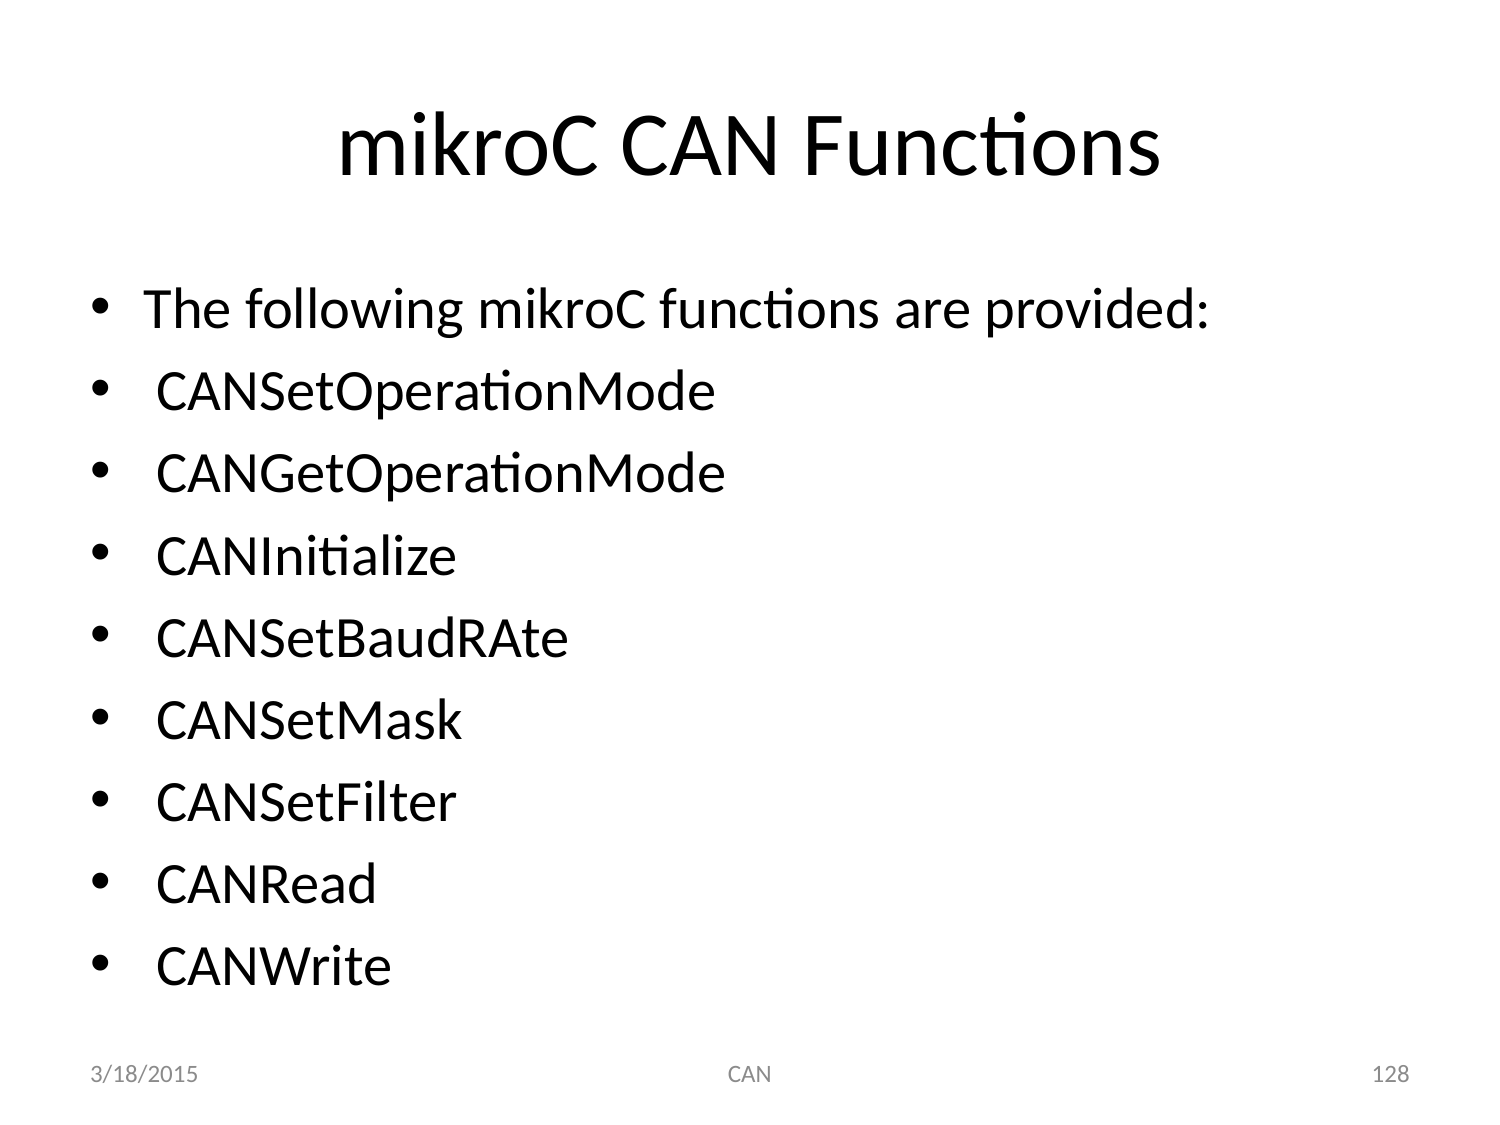

# mikroC CAN Functions
The following mikroC functions are provided:
 CANSetOperationMode
 CANGetOperationMode
 CANInitialize
 CANSetBaudRAte
 CANSetMask
 CANSetFilter
 CANRead
 CANWrite
3/18/2015
CAN
128